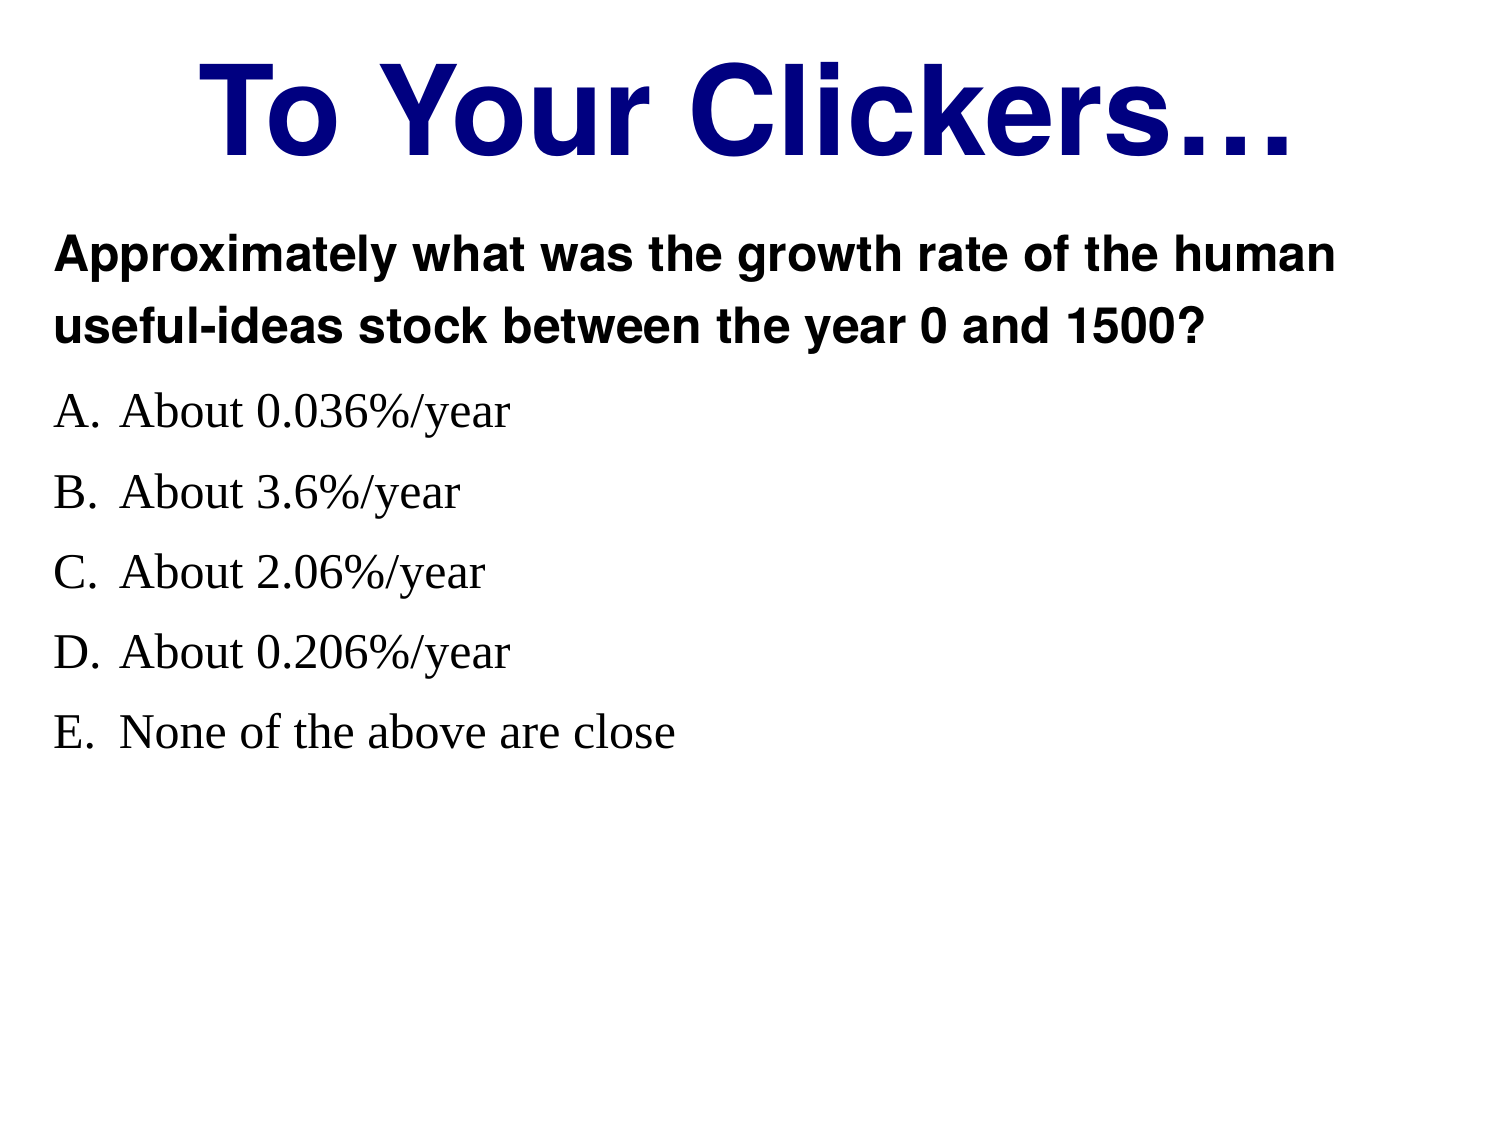

To Your Clickers…
Approximately what was the growth rate of the human useful-ideas stock between the year 0 and 1500?
About 0.036%/year
About 3.6%/year
About 2.06%/year
About 0.206%/year
None of the above are close
4